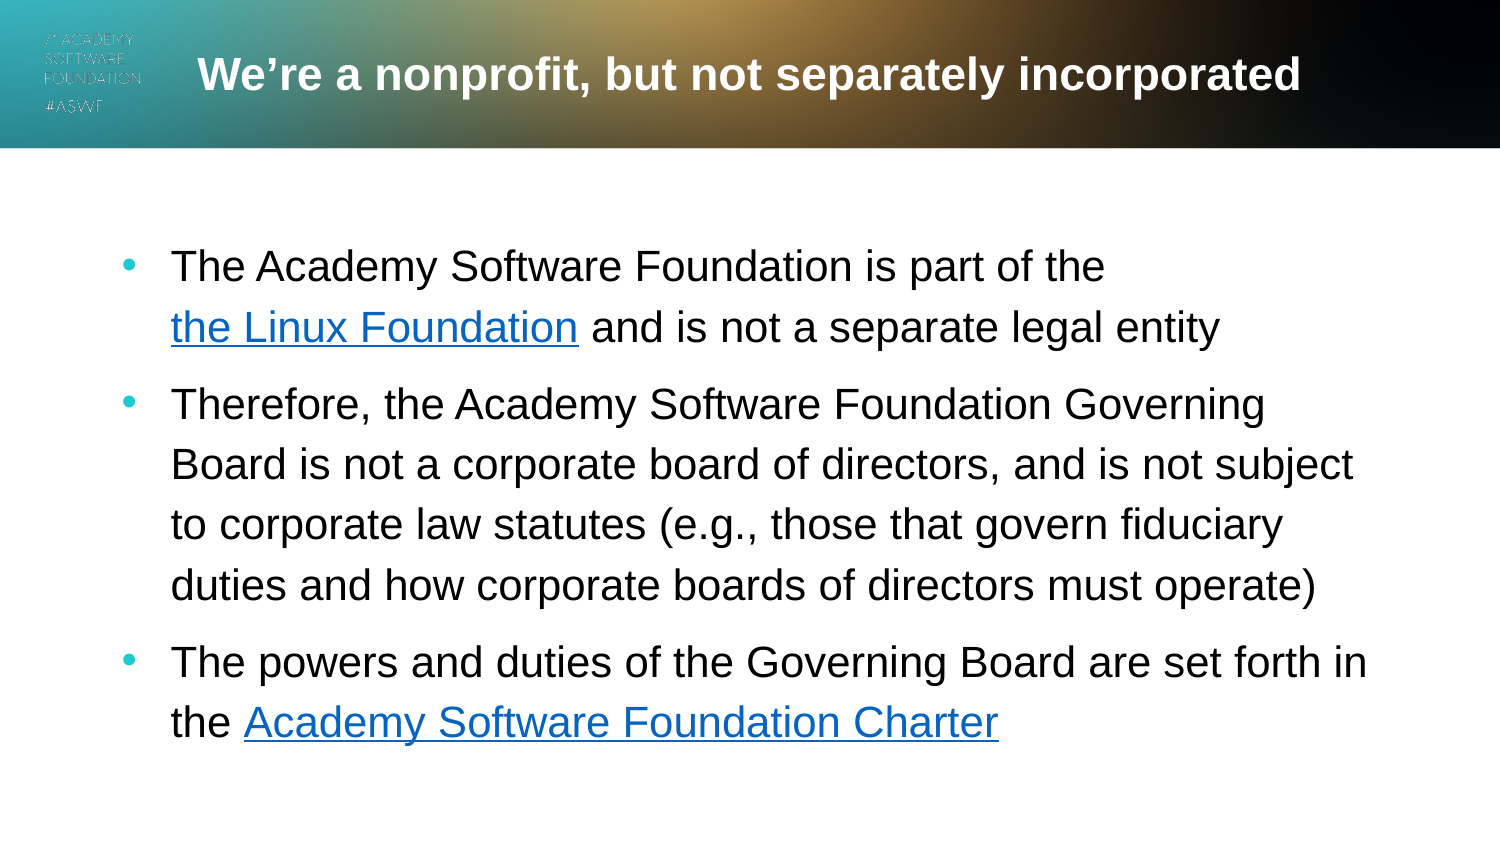

# We’re a nonprofit, but not separately incorporated
The Academy Software Foundation is part of the the Linux Foundation and is not a separate legal entity
Therefore, the Academy Software Foundation Governing Board is not a corporate board of directors, and is not subject to corporate law statutes (e.g., those that govern fiduciary duties and how corporate boards of directors must operate)
The powers and duties of the Governing Board are set forth in the Academy Software Foundation Charter